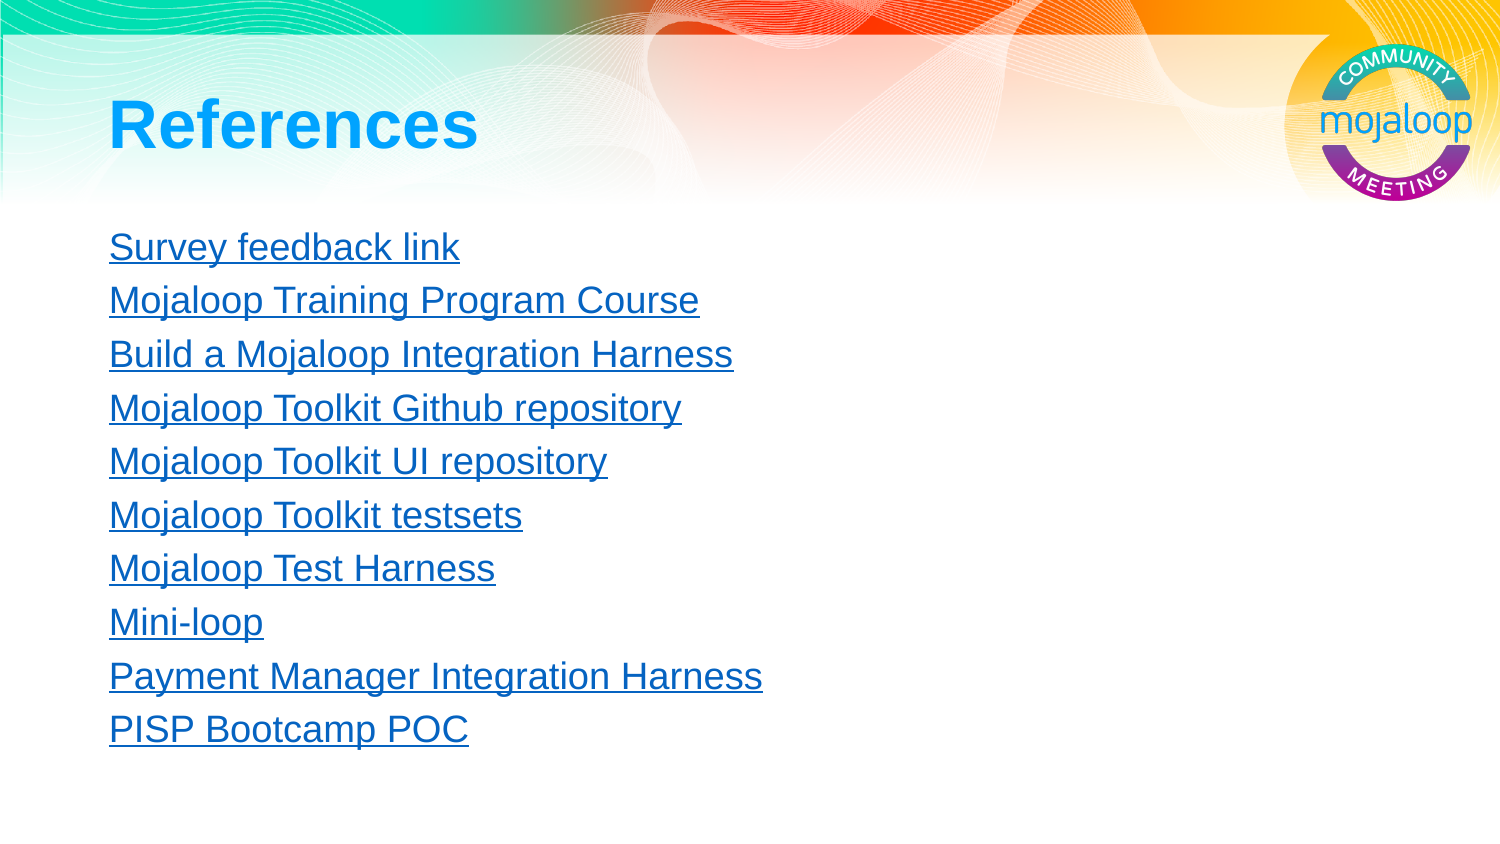

# References
Survey feedback link
Mojaloop Training Program Course
Build a Mojaloop Integration Harness
Mojaloop Toolkit Github repository
Mojaloop Toolkit UI repository
Mojaloop Toolkit testsets
Mojaloop Test Harness
Mini-loop
Payment Manager Integration Harness
PISP Bootcamp POC